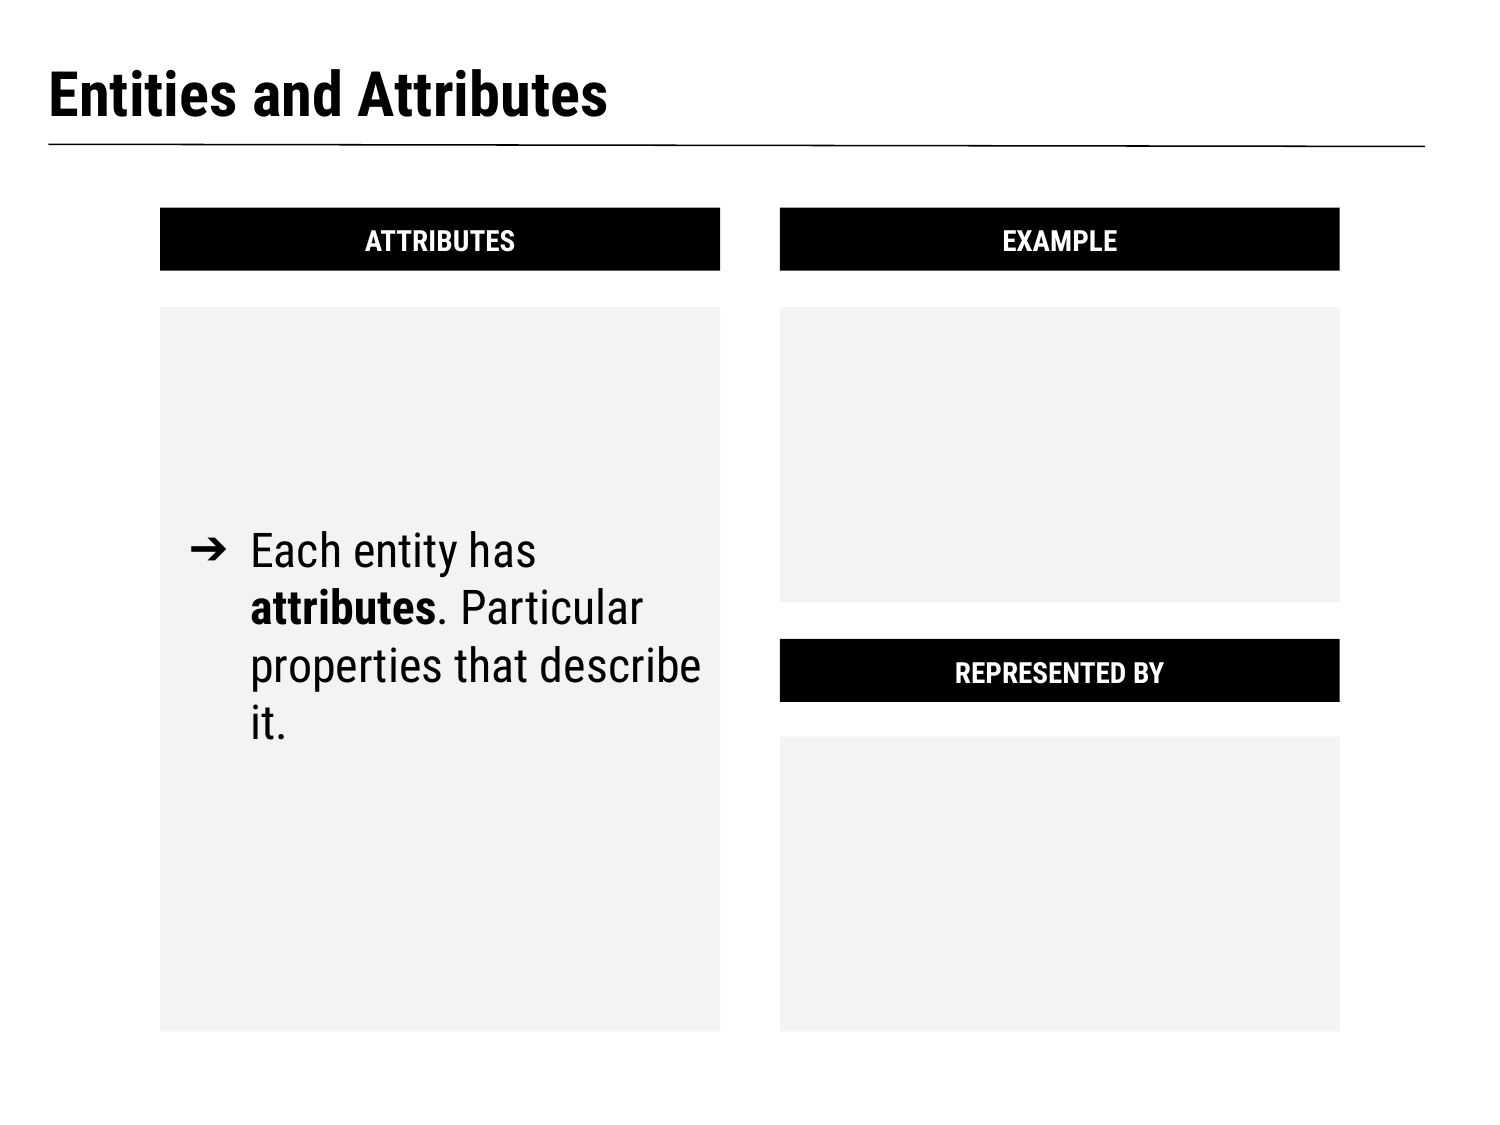

# Entities and Attributes
ATTRIBUTES
EXAMPLE

Each entity has attributes. Particular properties that describe it.

REPRESENTED BY